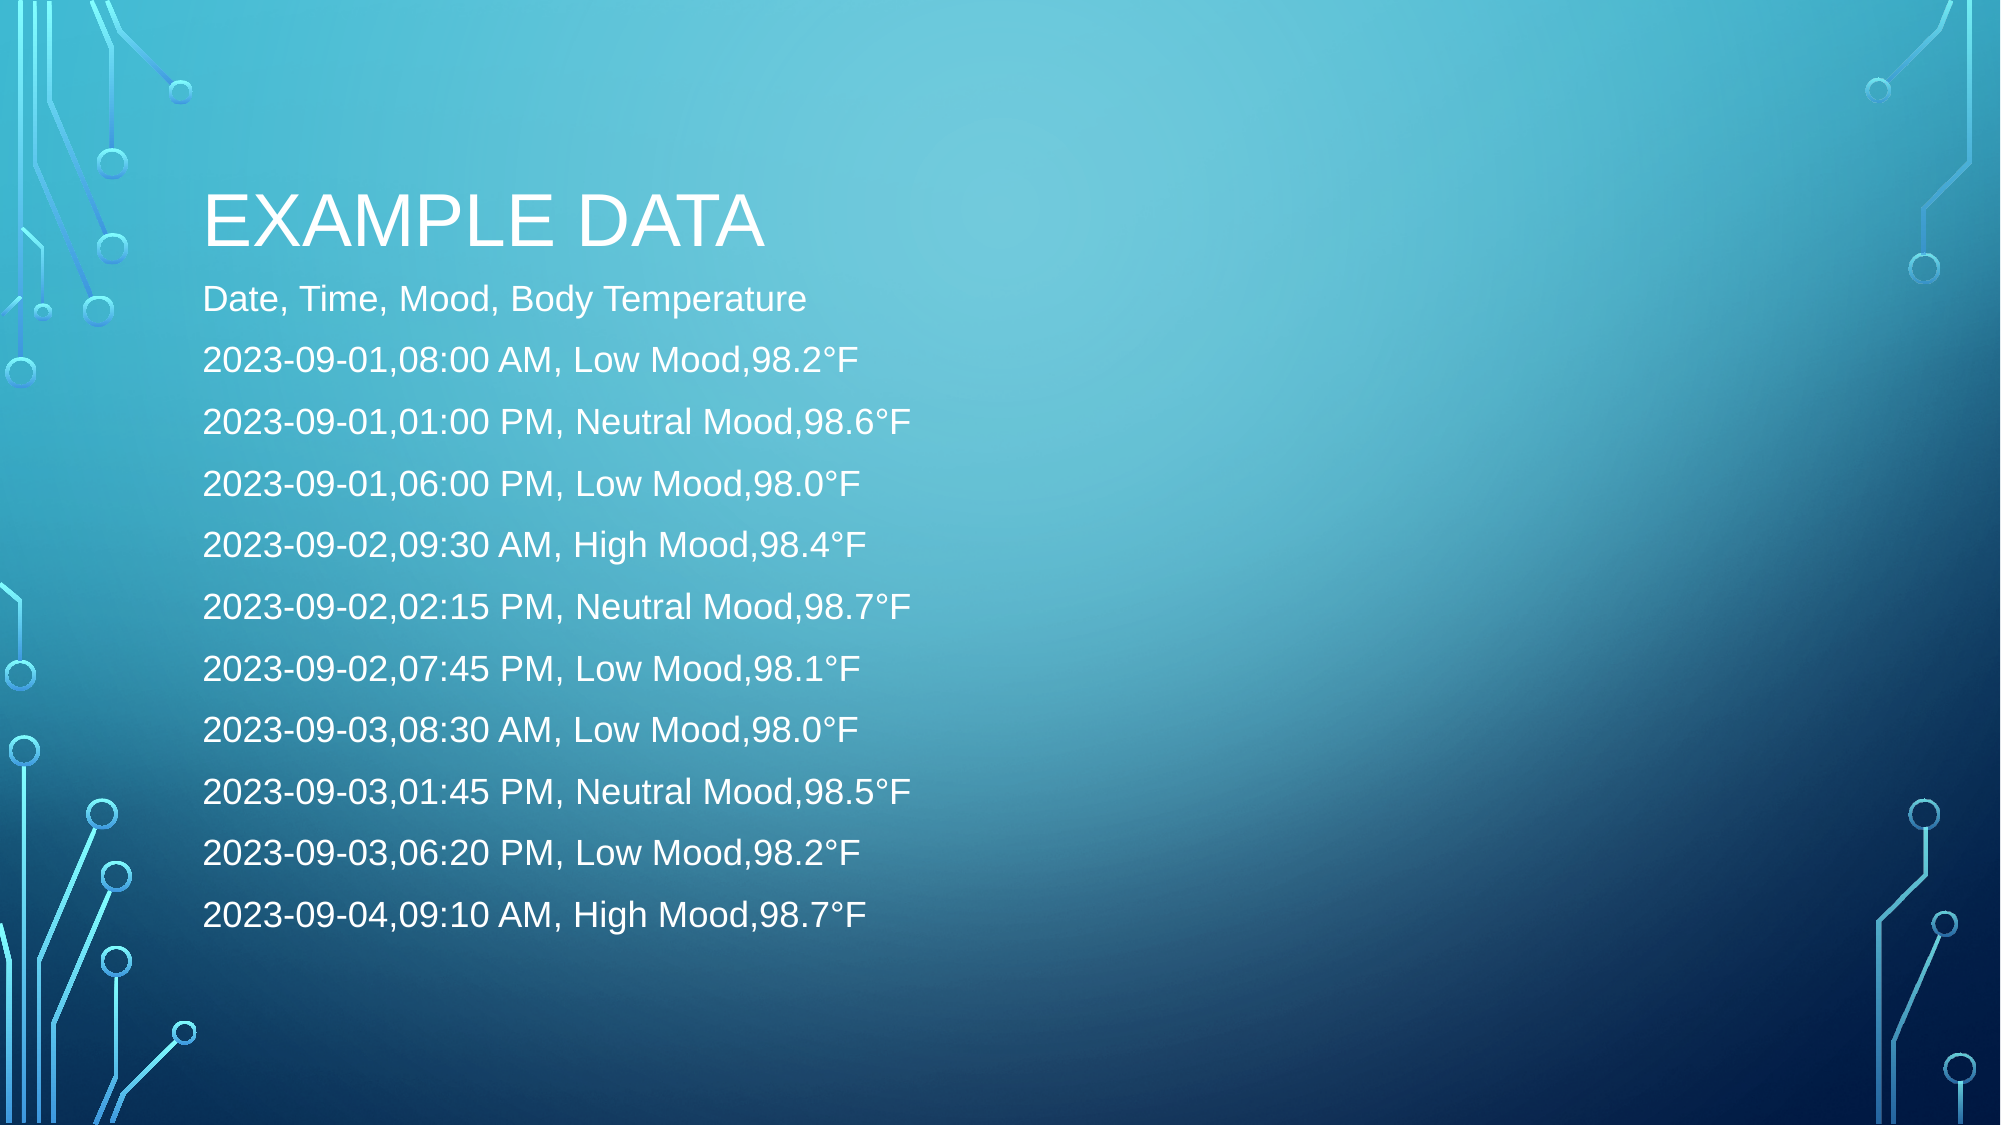

# Example data
Date, Time, Mood, Body Temperature
2023-09-01,08:00 AM, Low Mood,98.2°F
2023-09-01,01:00 PM, Neutral Mood,98.6°F
2023-09-01,06:00 PM, Low Mood,98.0°F
2023-09-02,09:30 AM, High Mood,98.4°F
2023-09-02,02:15 PM, Neutral Mood,98.7°F
2023-09-02,07:45 PM, Low Mood,98.1°F
2023-09-03,08:30 AM, Low Mood,98.0°F
2023-09-03,01:45 PM, Neutral Mood,98.5°F
2023-09-03,06:20 PM, Low Mood,98.2°F
2023-09-04,09:10 AM, High Mood,98.7°F